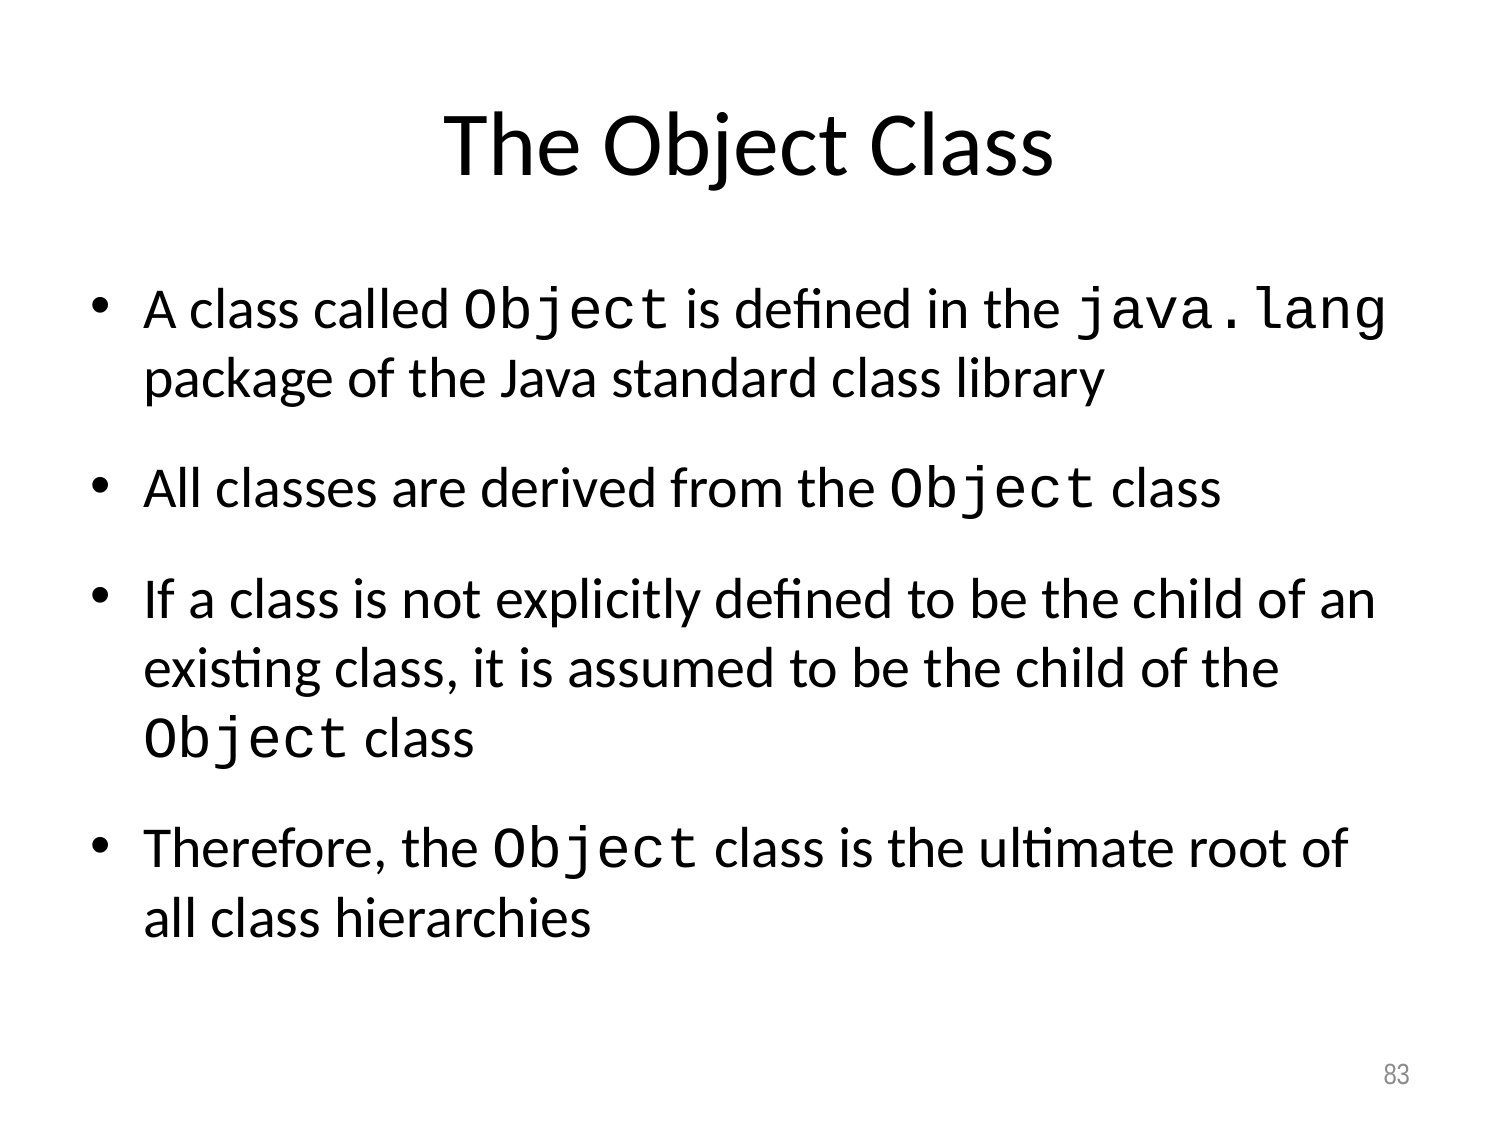

# The Object Class
A class called Object is defined in the java.lang package of the Java standard class library
All classes are derived from the Object class
If a class is not explicitly defined to be the child of an existing class, it is assumed to be the child of the Object class
Therefore, the Object class is the ultimate root of all class hierarchies
83